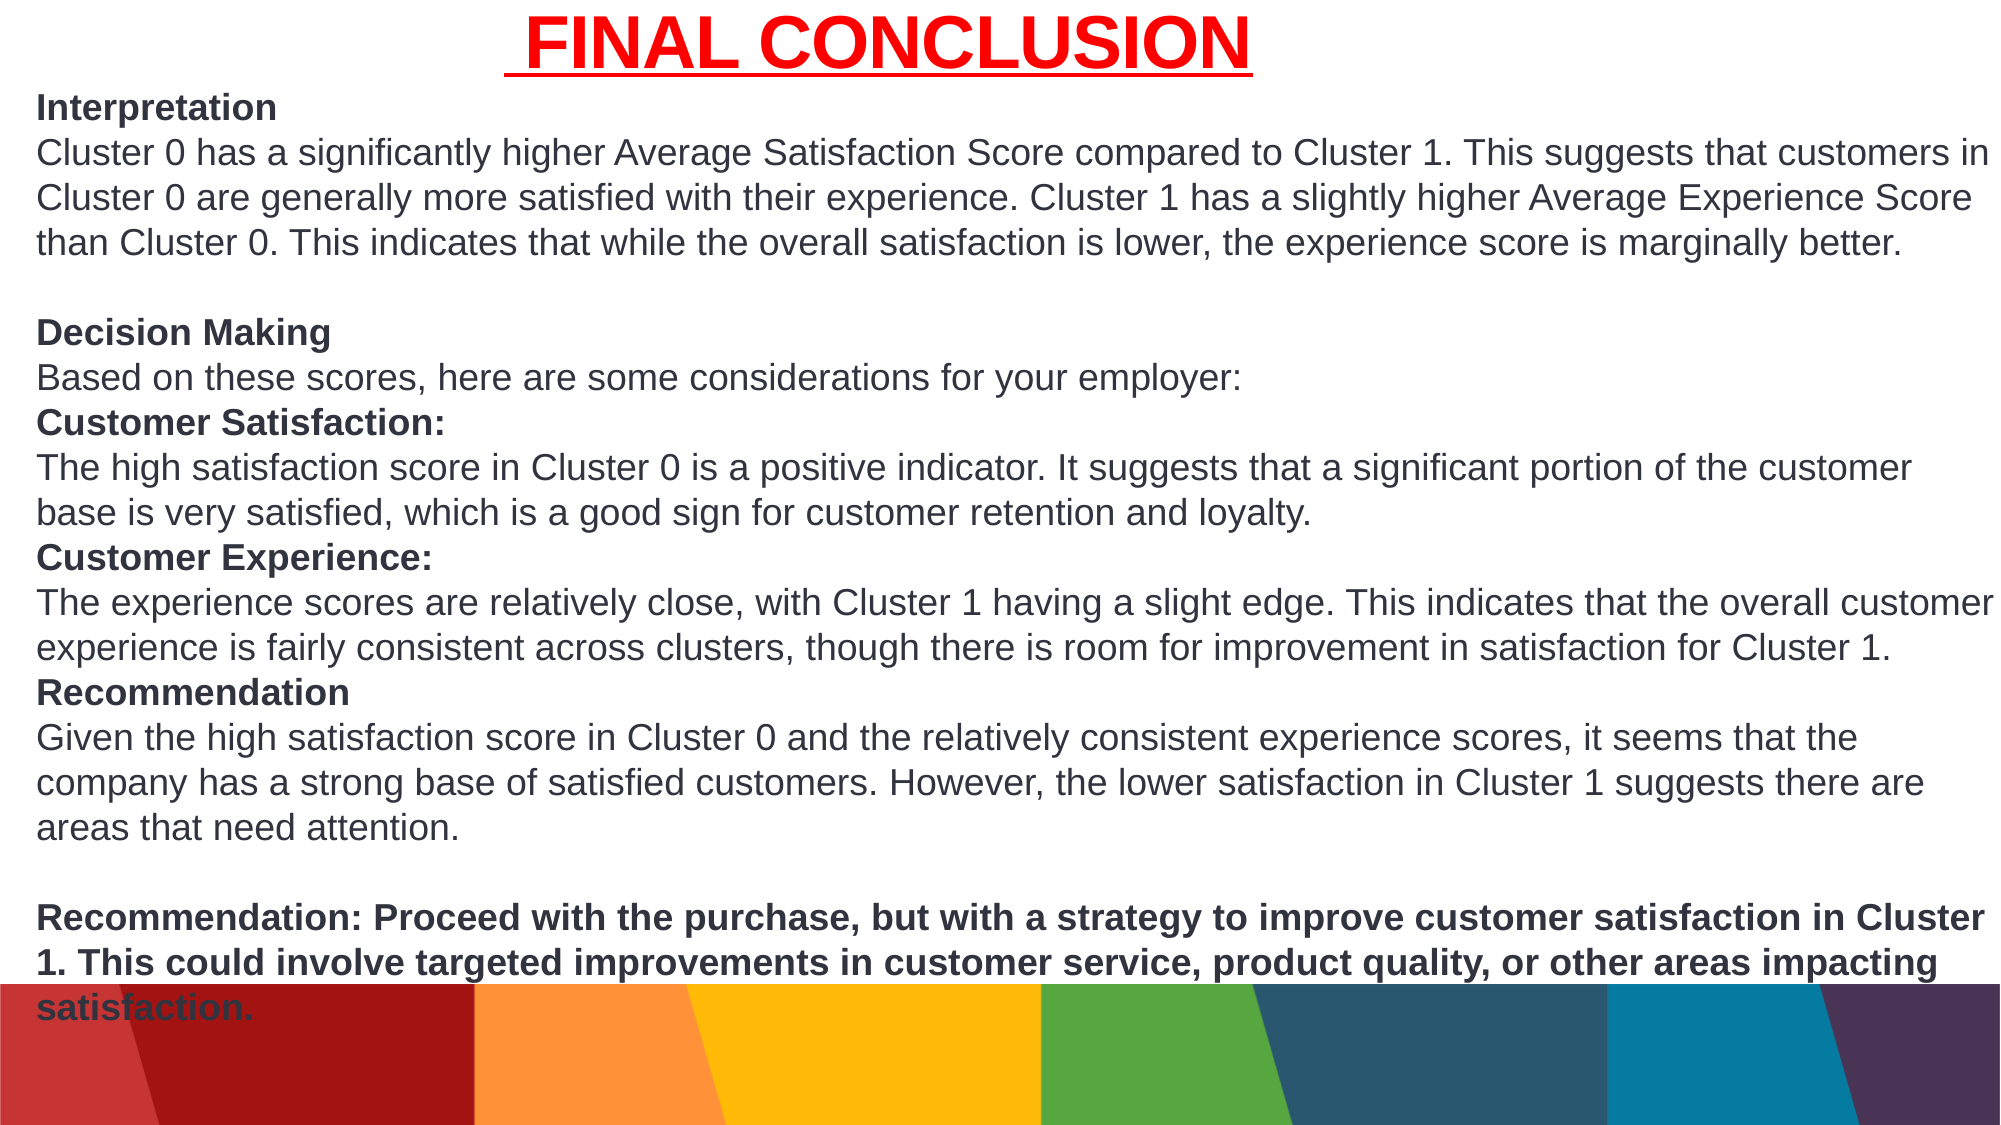

# FINAL CONCLUSION
Interpretation
Cluster 0 has a significantly higher Average Satisfaction Score compared to Cluster 1. This suggests that customers in Cluster 0 are generally more satisfied with their experience. Cluster 1 has a slightly higher Average Experience Score than Cluster 0. This indicates that while the overall satisfaction is lower, the experience score is marginally better.

Decision Making
Based on these scores, here are some considerations for your employer:
Customer Satisfaction:
The high satisfaction score in Cluster 0 is a positive indicator. It suggests that a significant portion of the customer base is very satisfied, which is a good sign for customer retention and loyalty.
Customer Experience:
The experience scores are relatively close, with Cluster 1 having a slight edge. This indicates that the overall customer experience is fairly consistent across clusters, though there is room for improvement in satisfaction for Cluster 1.
Recommendation
Given the high satisfaction score in Cluster 0 and the relatively consistent experience scores, it seems that the company has a strong base of satisfied customers. However, the lower satisfaction in Cluster 1 suggests there are areas that need attention.

Recommendation: Proceed with the purchase, but with a strategy to improve customer satisfaction in Cluster 1. This could involve targeted improvements in customer service, product quality, or other areas impacting satisfaction.